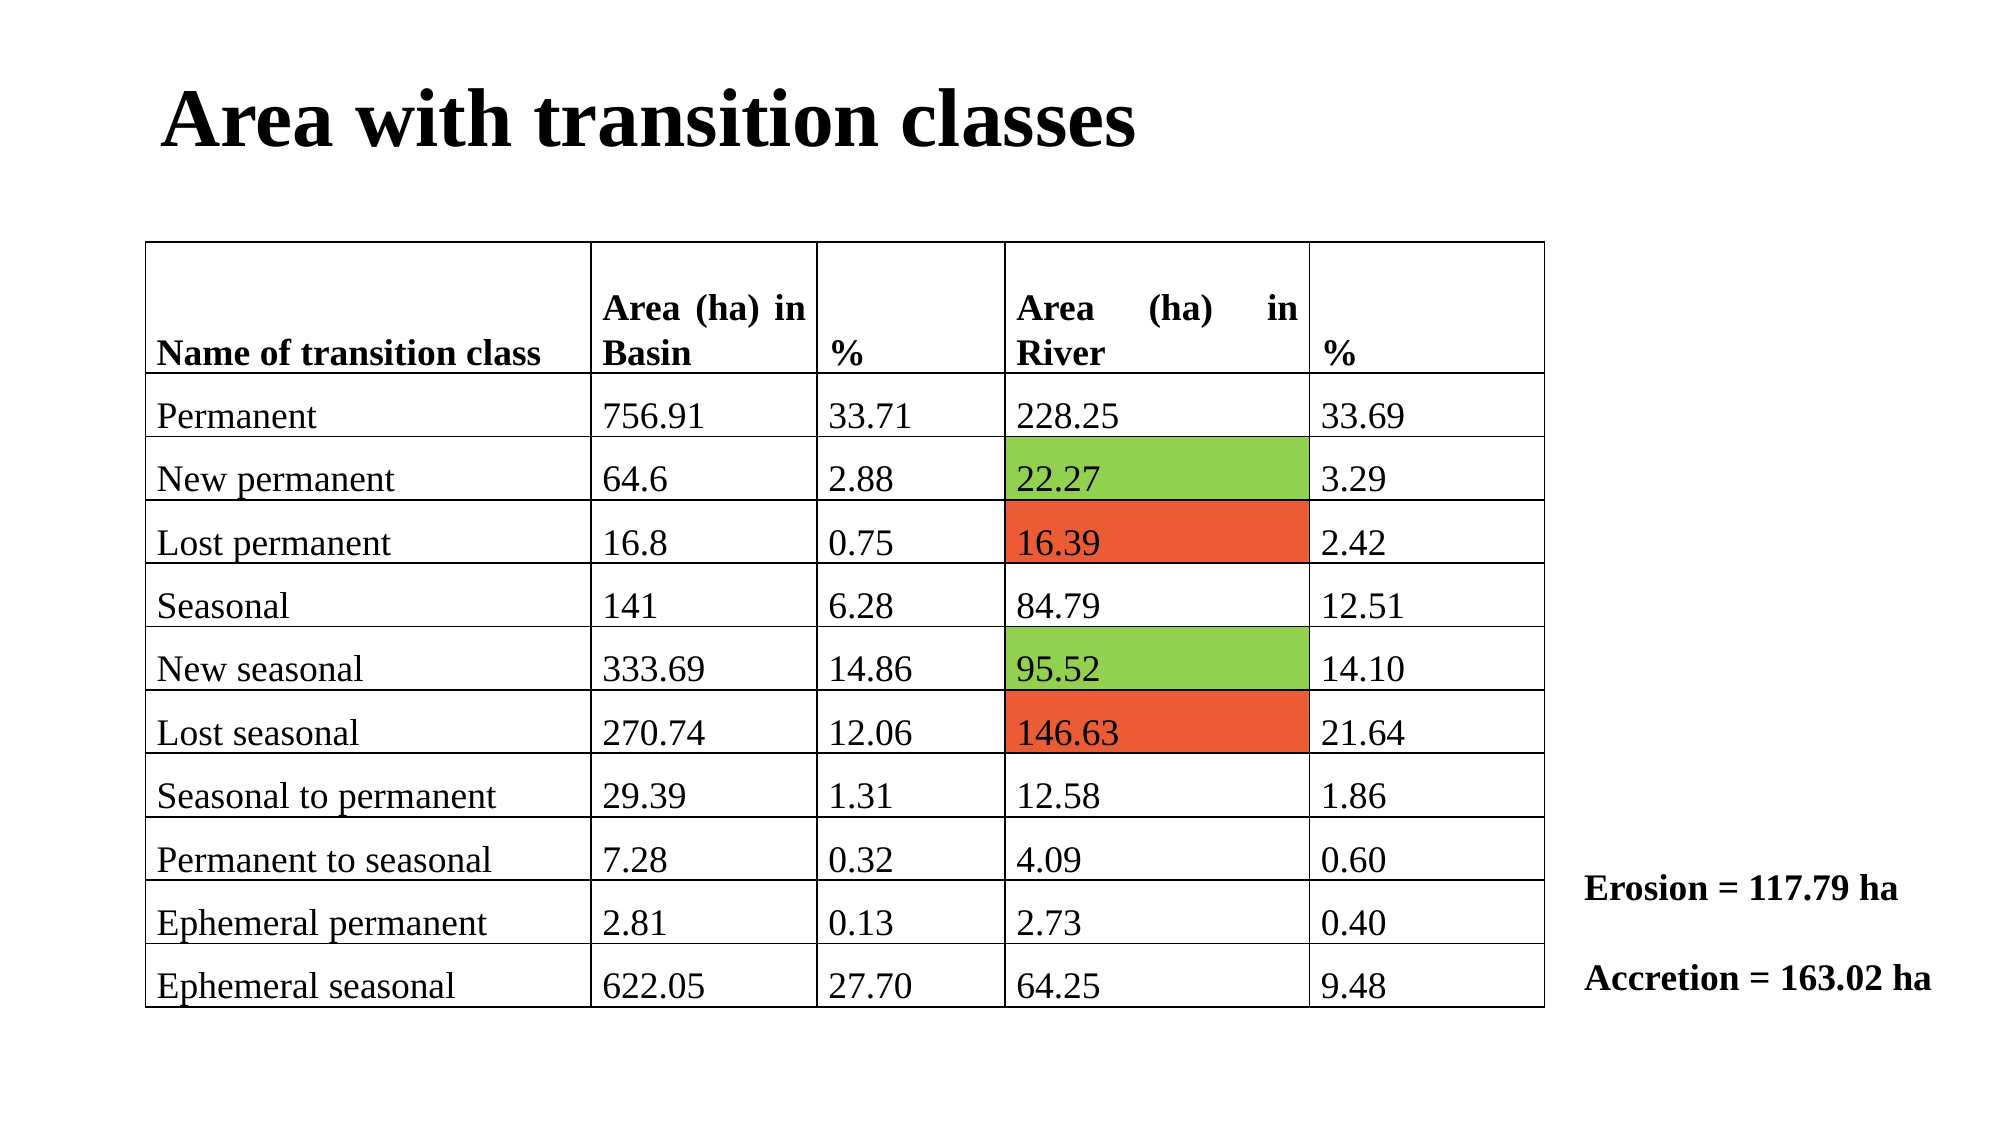

# Area with transition classes
| Name of transition class | Area (ha) in Basin | % | Area (ha) in River | % |
| --- | --- | --- | --- | --- |
| Permanent | 756.91 | 33.71 | 228.25 | 33.69 |
| New permanent | 64.6 | 2.88 | 22.27 | 3.29 |
| Lost permanent | 16.8 | 0.75 | 16.39 | 2.42 |
| Seasonal | 141 | 6.28 | 84.79 | 12.51 |
| New seasonal | 333.69 | 14.86 | 95.52 | 14.10 |
| Lost seasonal | 270.74 | 12.06 | 146.63 | 21.64 |
| Seasonal to permanent | 29.39 | 1.31 | 12.58 | 1.86 |
| Permanent to seasonal | 7.28 | 0.32 | 4.09 | 0.60 |
| Ephemeral permanent | 2.81 | 0.13 | 2.73 | 0.40 |
| Ephemeral seasonal | 622.05 | 27.70 | 64.25 | 9.48 |
Erosion = 117.79 ha

Accretion = 163.02 ha